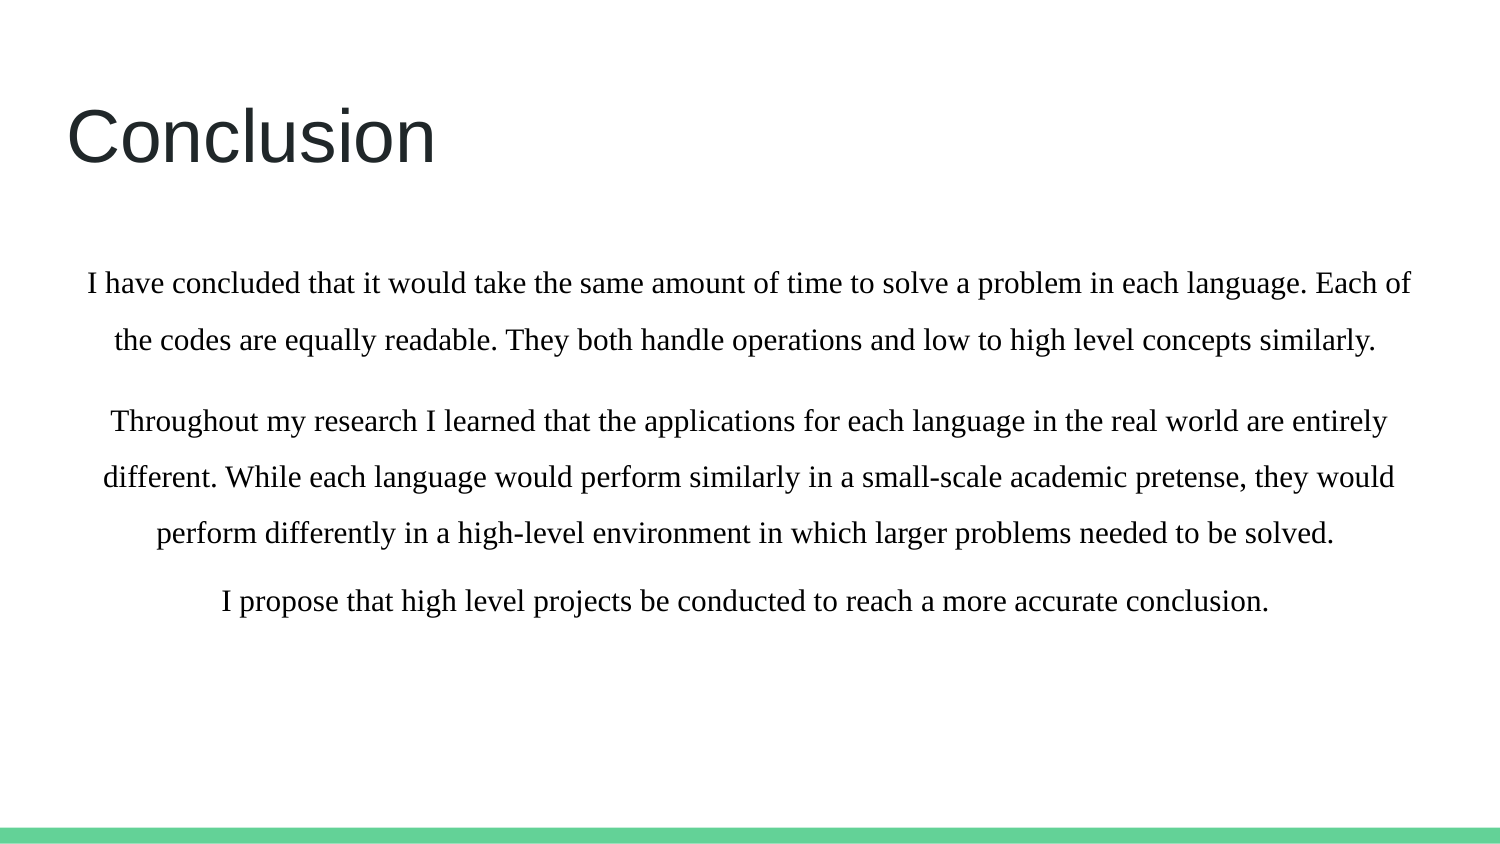

# Conclusion
I have concluded that it would take the same amount of time to solve a problem in each language. Each of the codes are equally readable. They both handle operations and low to high level concepts similarly.
Throughout my research I learned that the applications for each language in the real world are entirely different. While each language would perform similarly in a small-scale academic pretense, they would perform differently in a high-level environment in which larger problems needed to be solved.
I propose that high level projects be conducted to reach a more accurate conclusion.